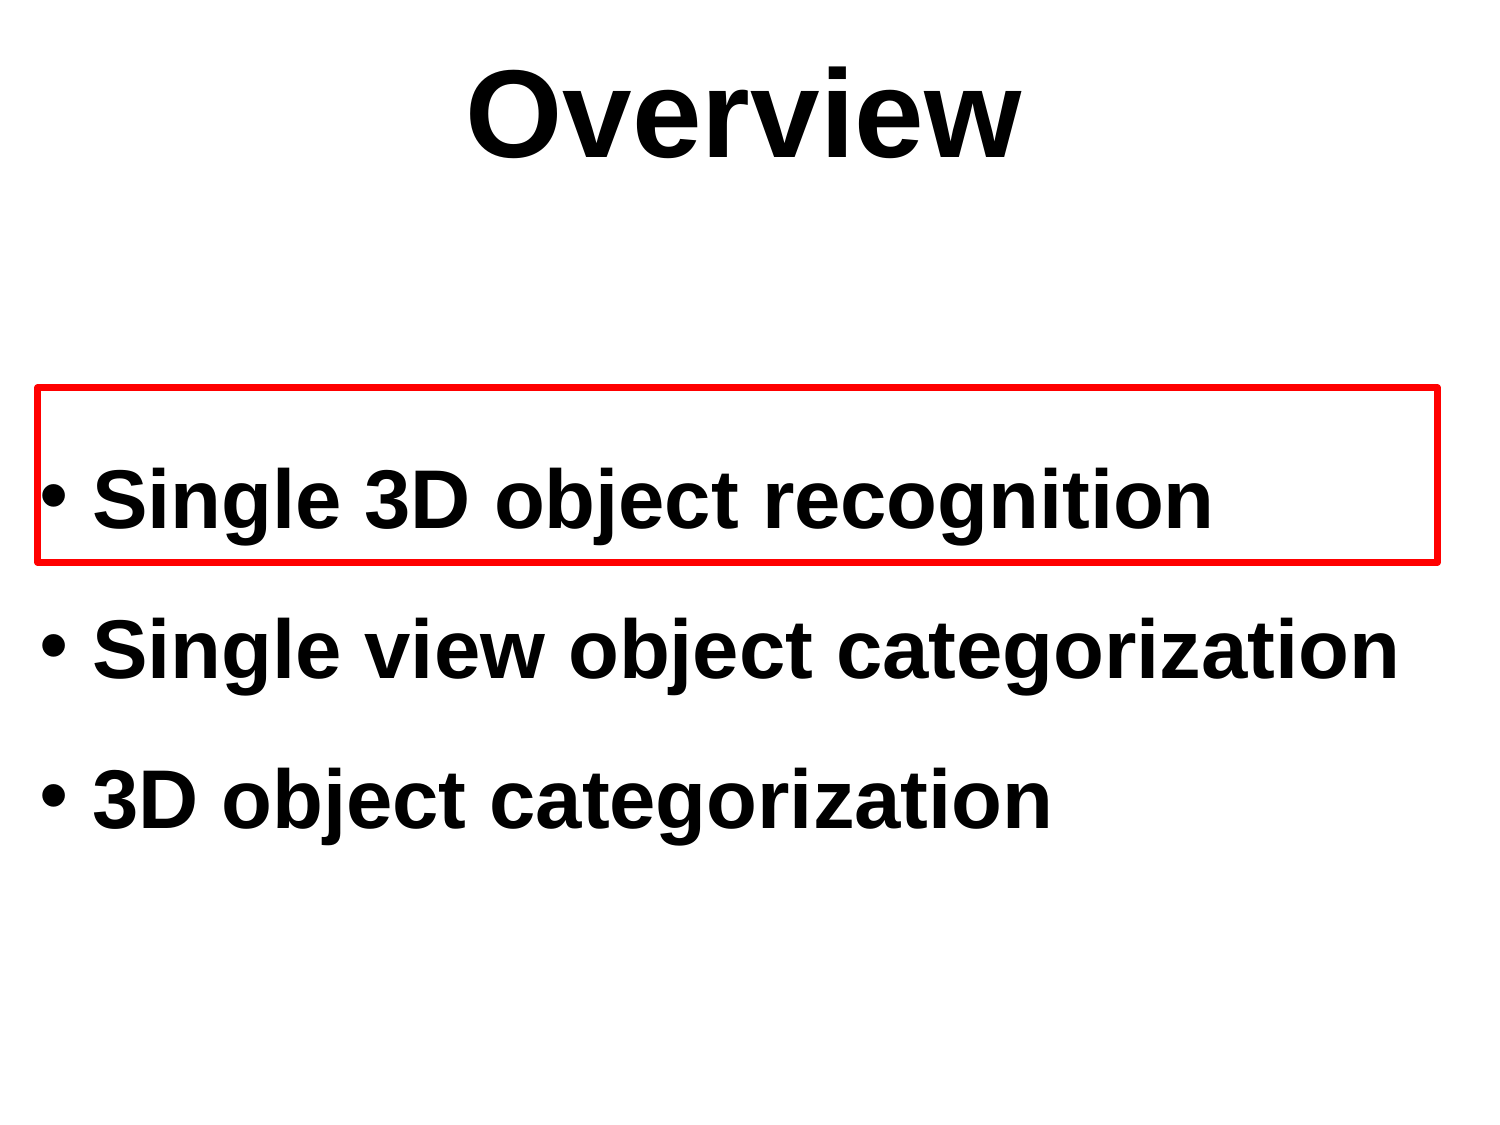

Overview
 Single 3D object recognition
 Single view object categorization
 3D object categorization